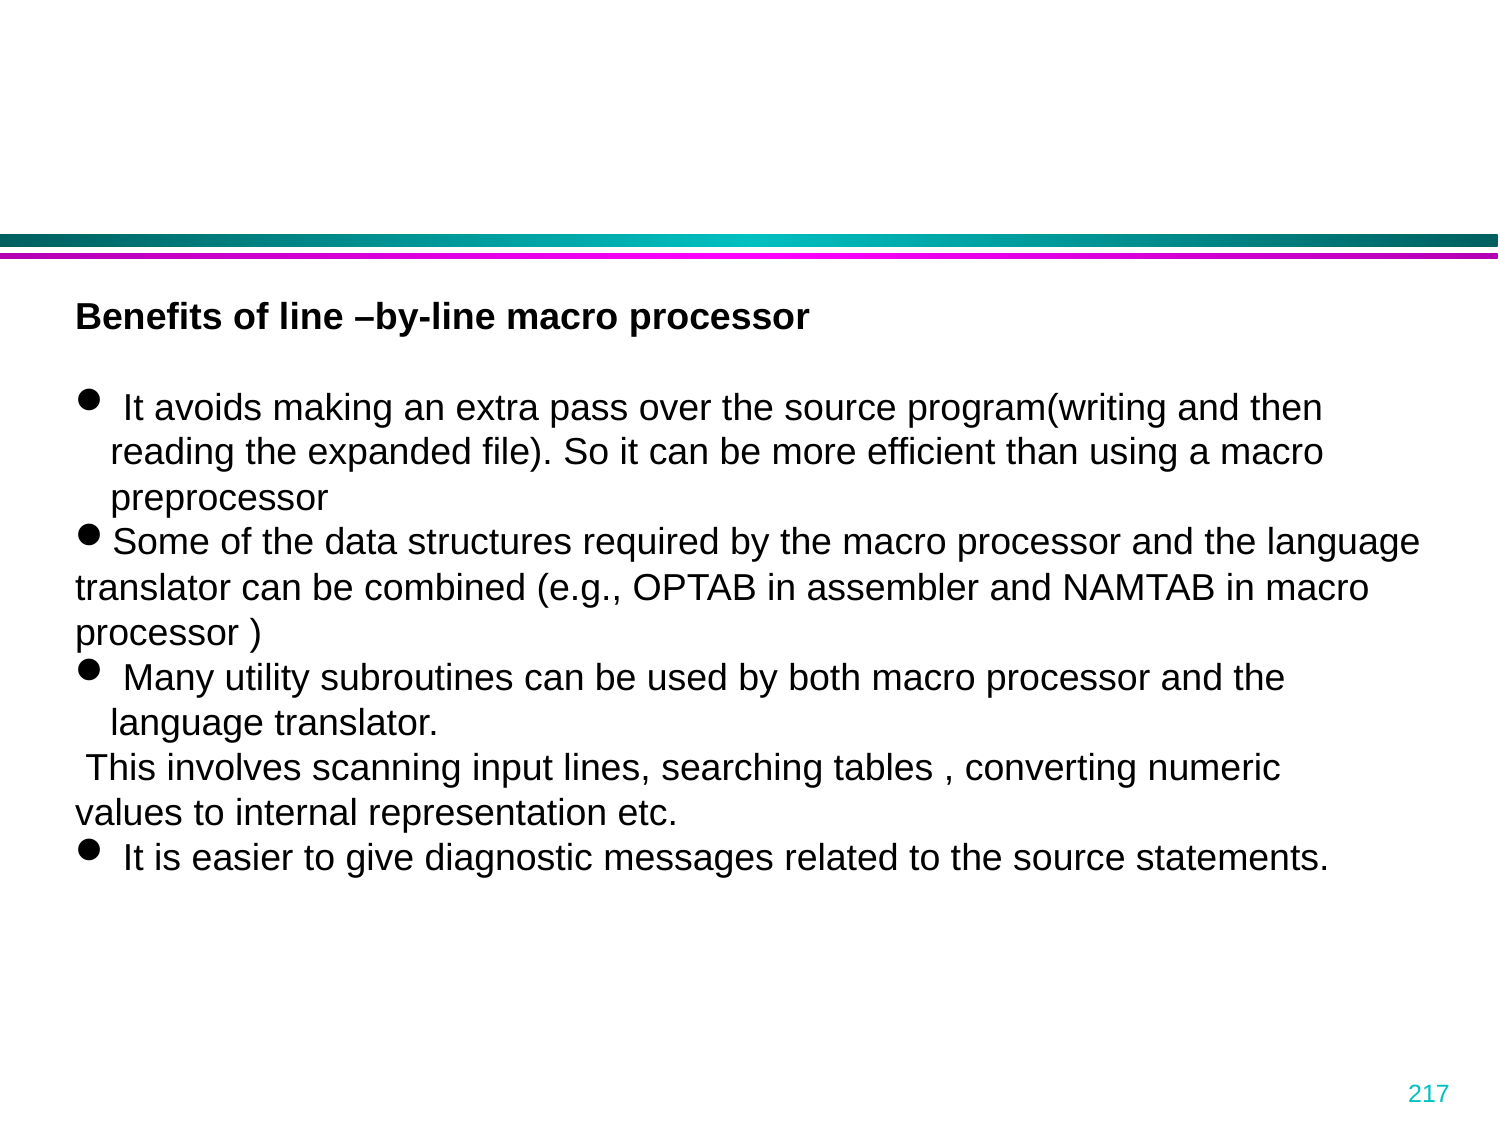

Benefits of line –by-line macro processor

 It avoids making an extra pass over the source program(writing and then reading the expanded file). So it can be more efficient than using a macro preprocessor
Some of the data structures required by the macro processor and the language
translator can be combined (e.g., OPTAB in assembler and NAMTAB in macro processor )
 Many utility subroutines can be used by both macro processor and the language translator.
 This involves scanning input lines, searching tables , converting numeric
values to internal representation etc.
 It is easier to give diagnostic messages related to the source statements.